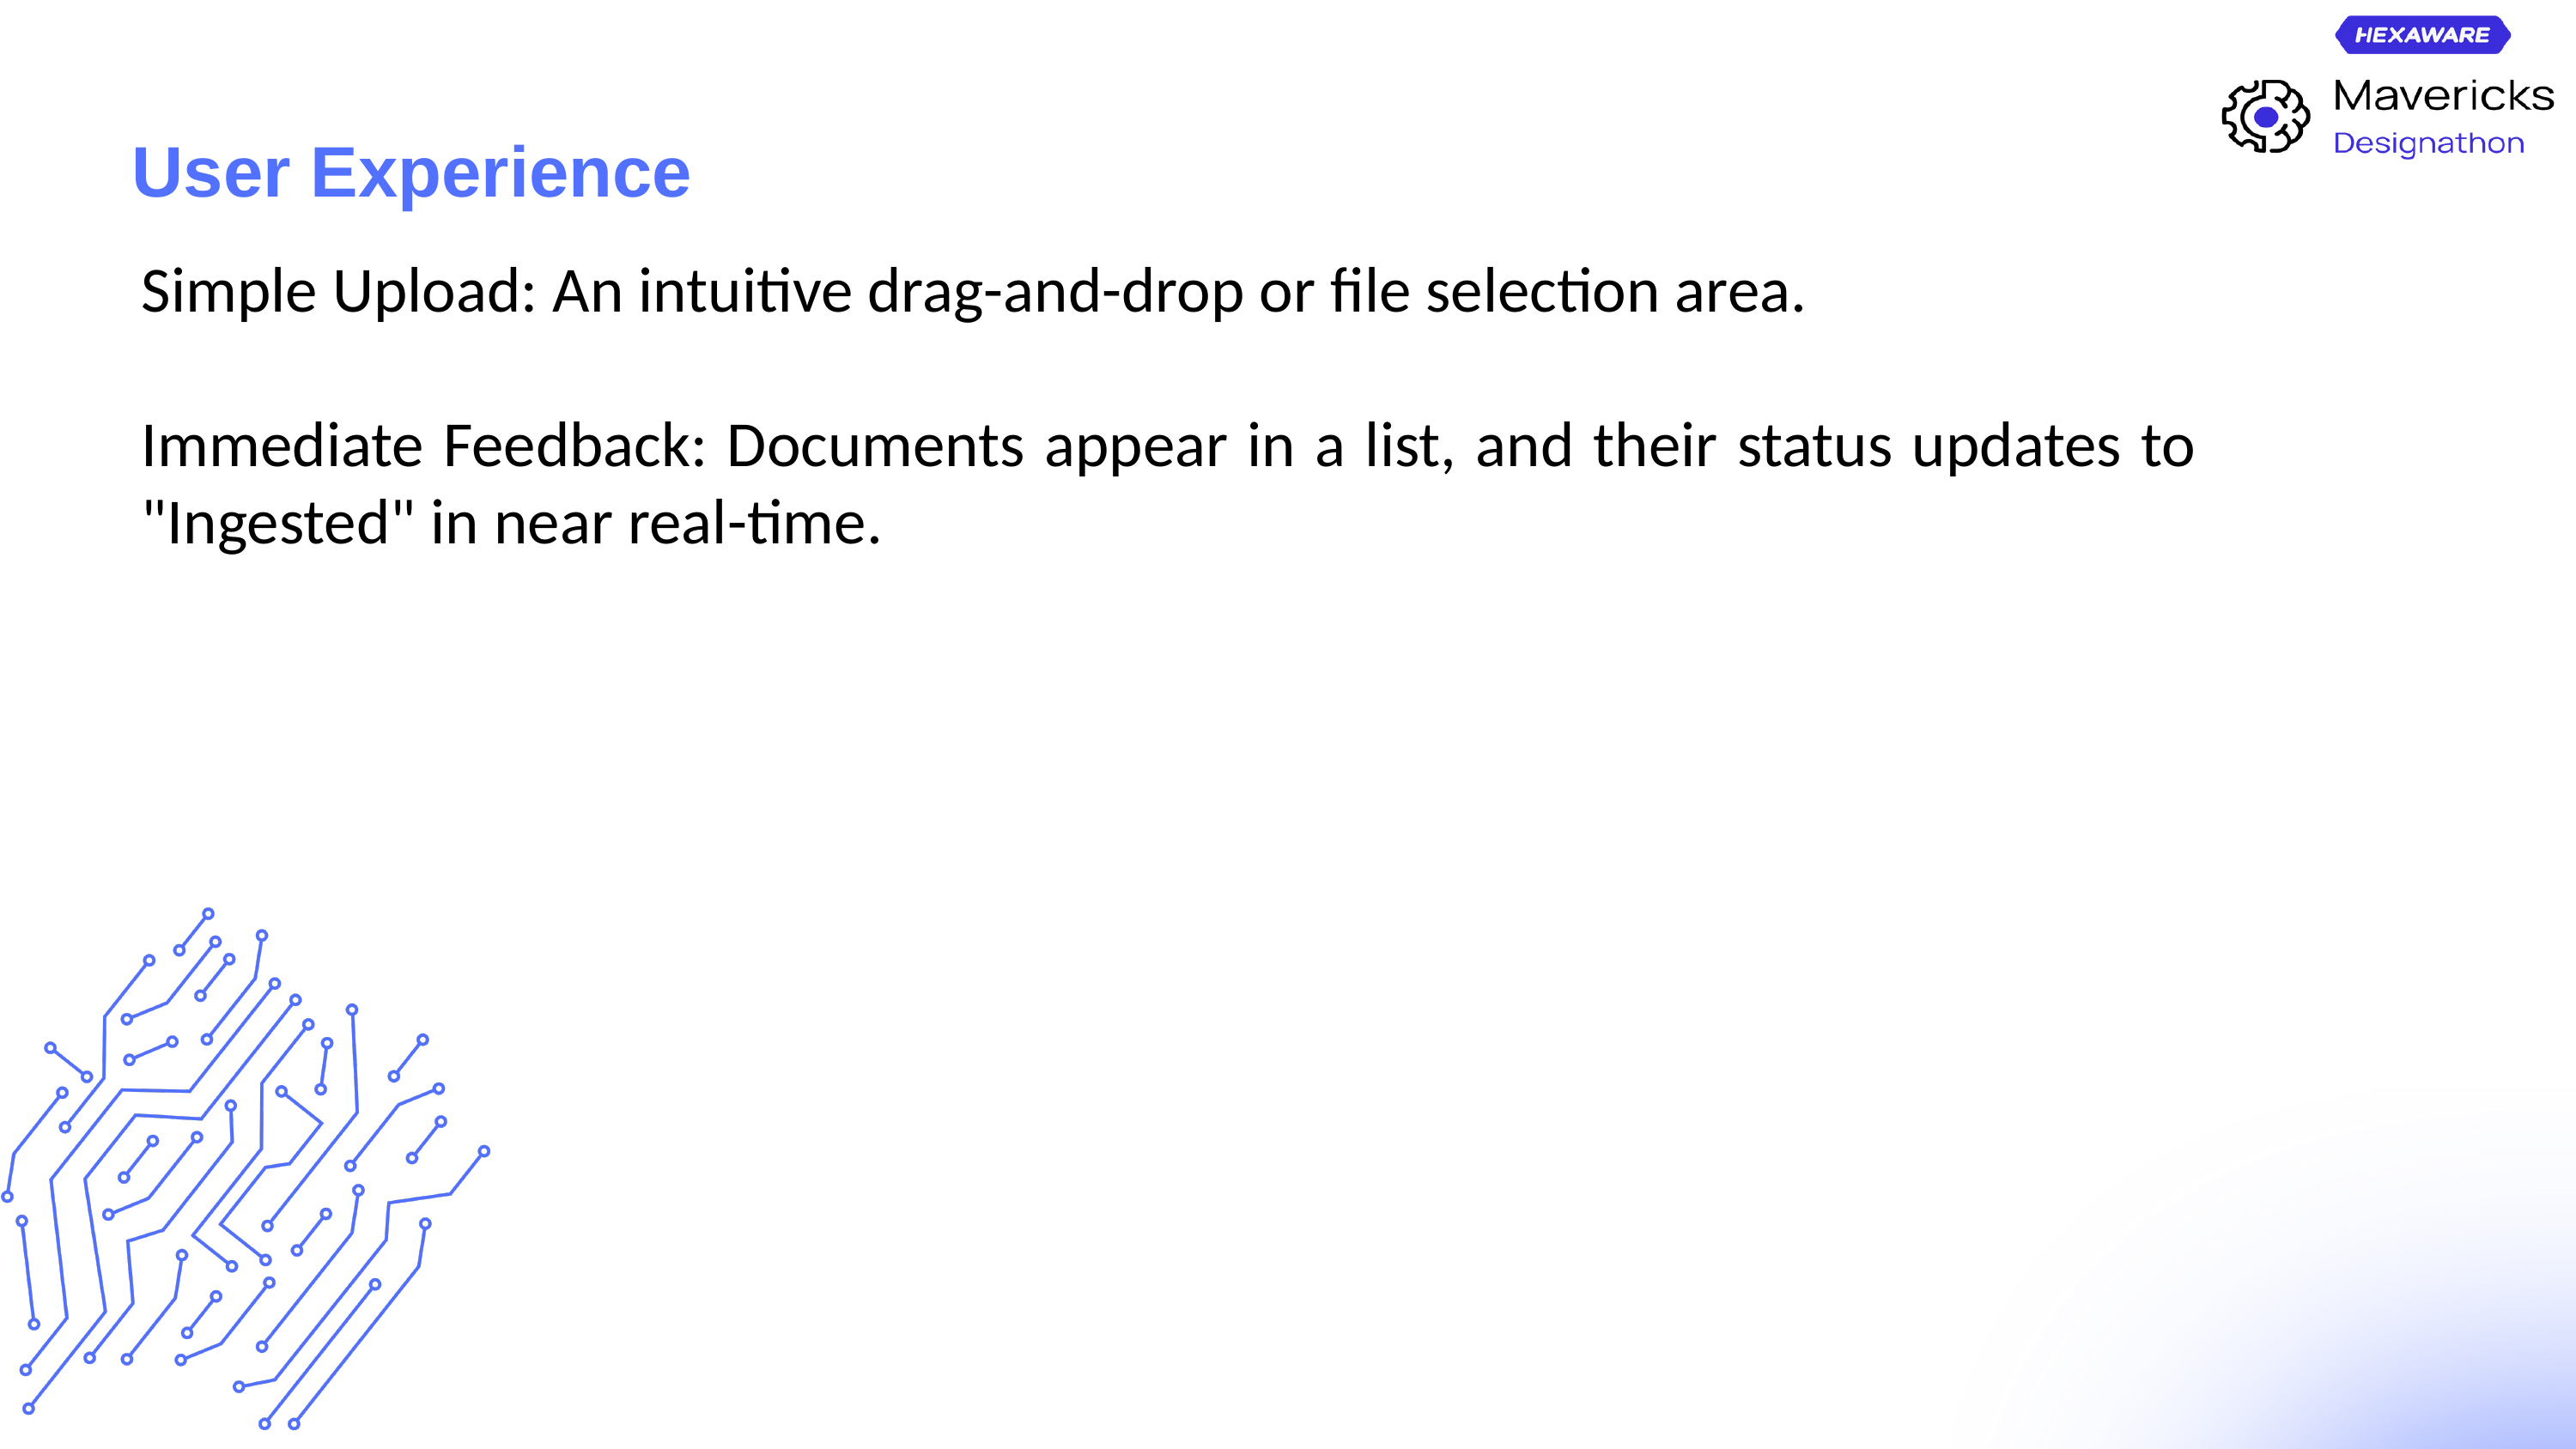

User Experience
Simple Upload: An intuitive drag-and-drop or file selection area.

Immediate Feedback: Documents appear in a list, and their status updates to "Ingested" in near real-time.